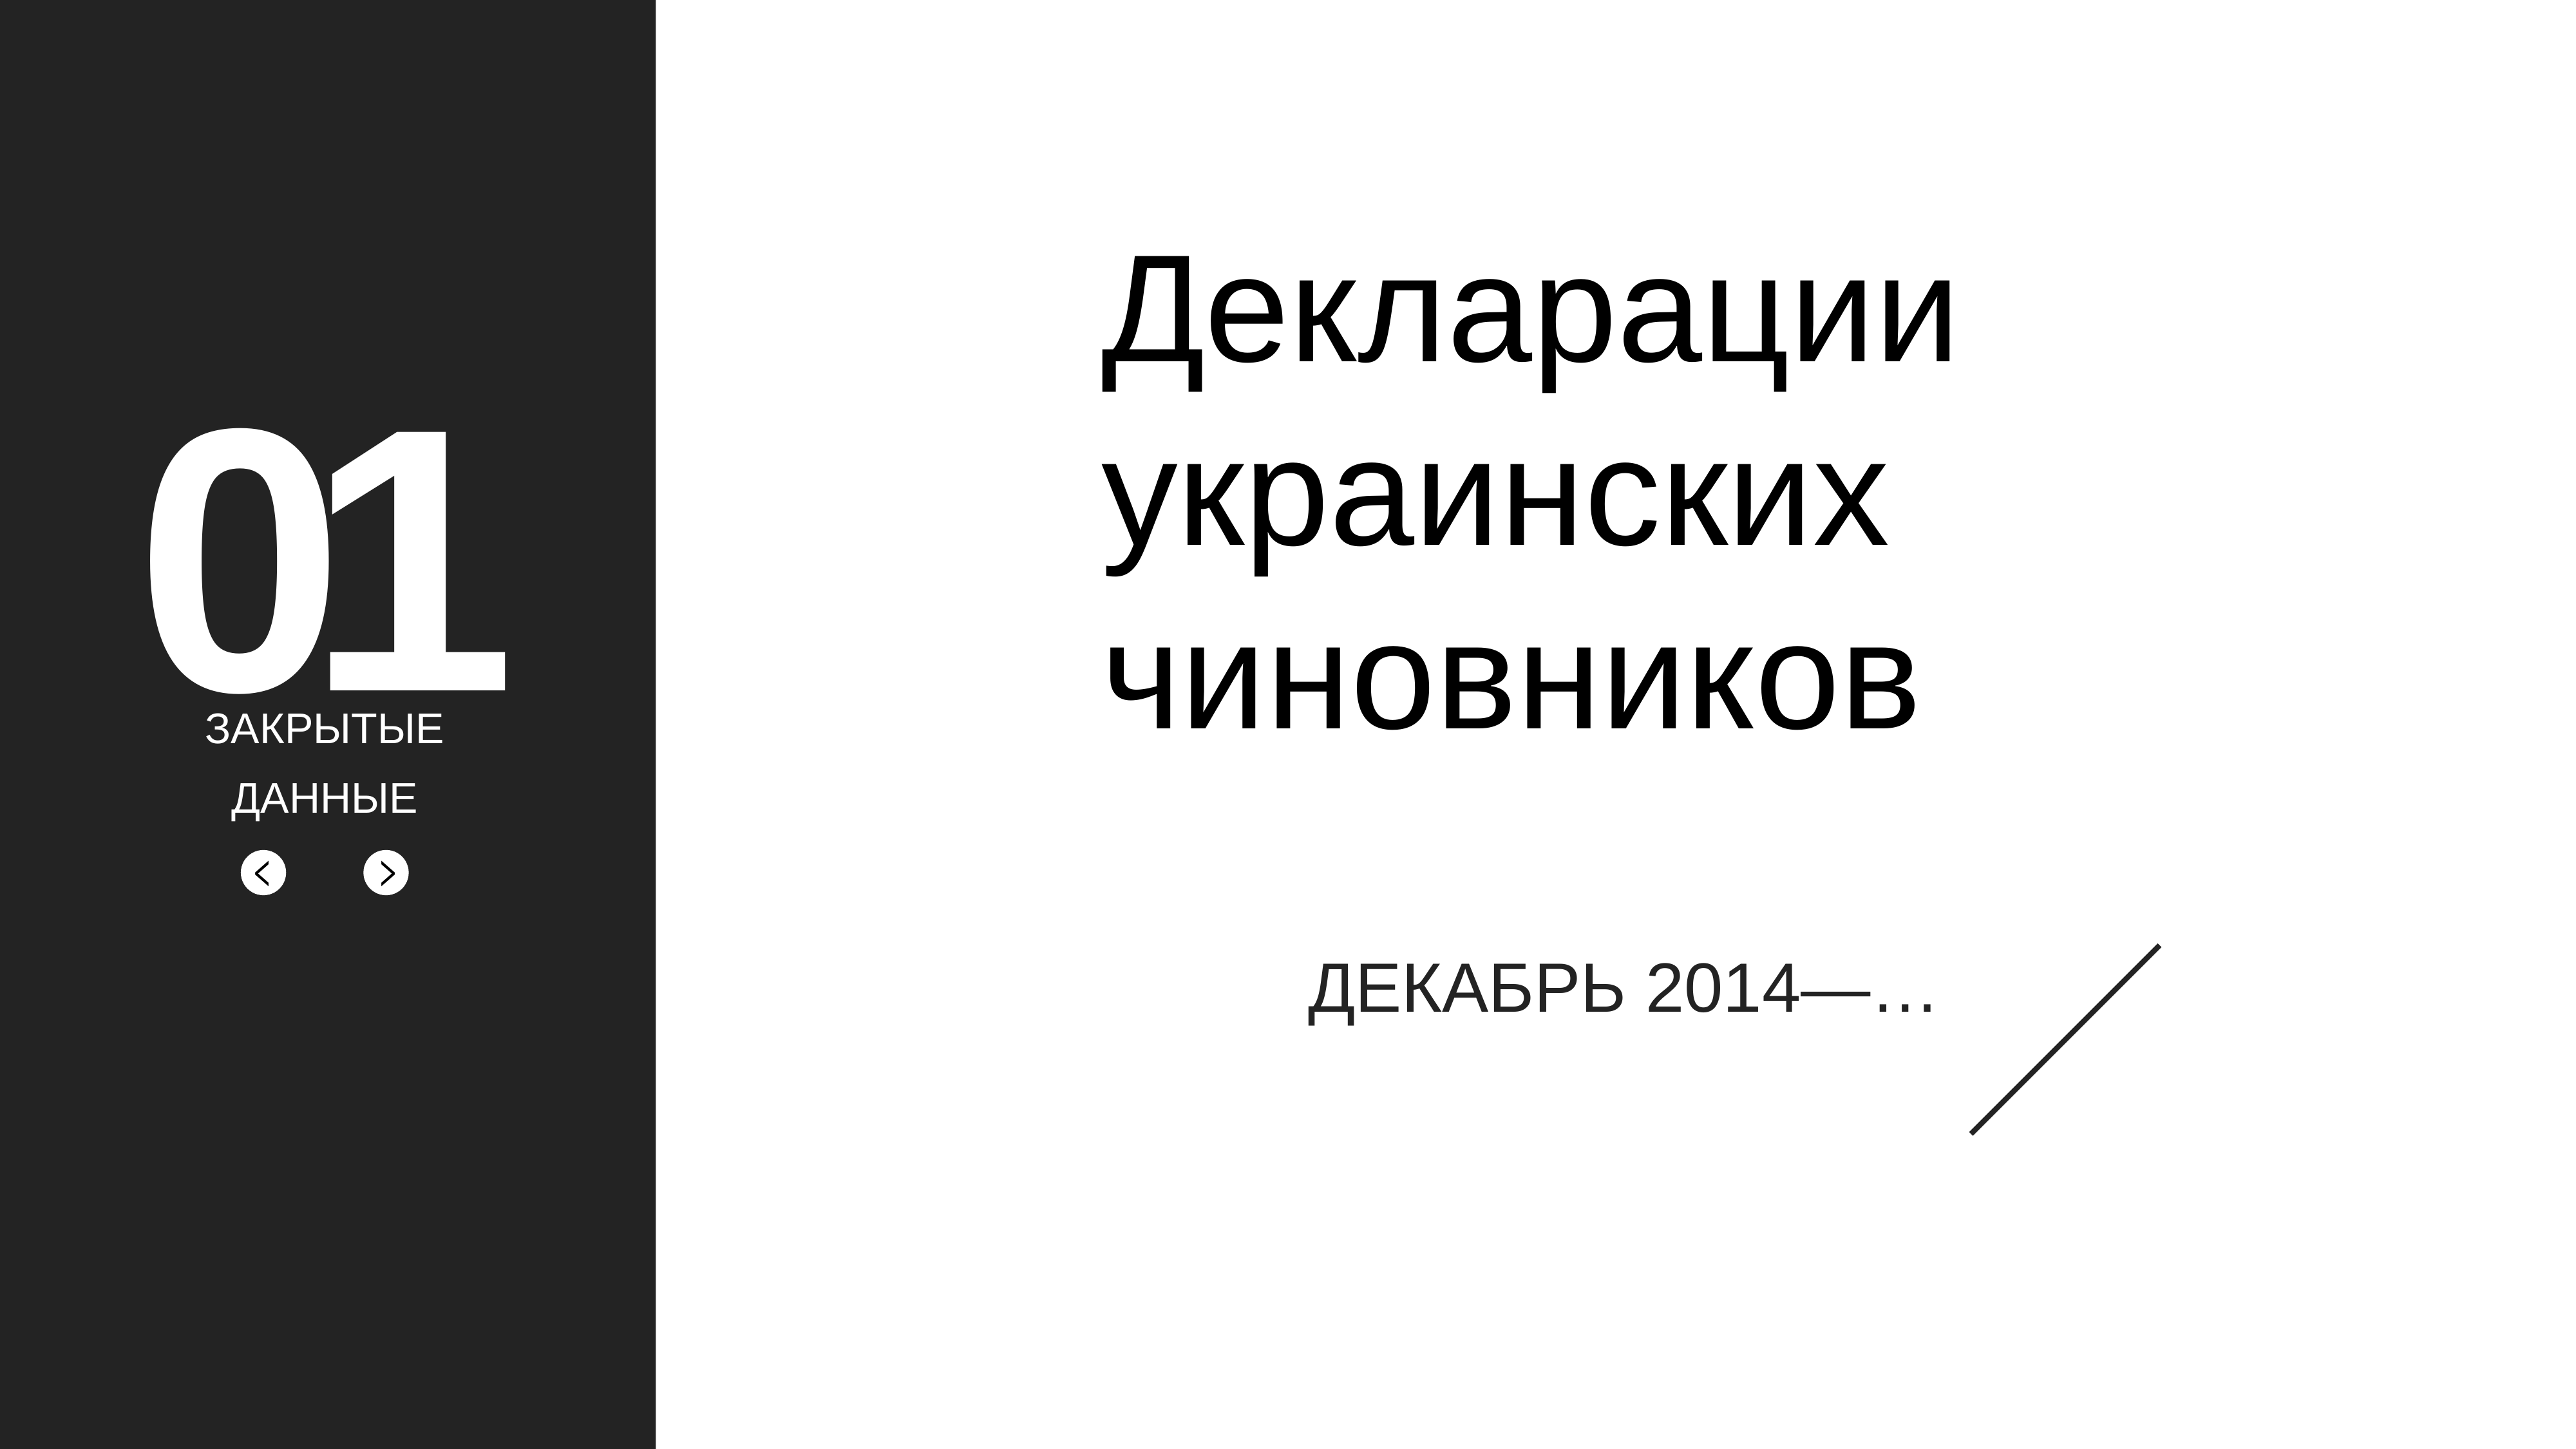

# Декларации
украинских
чиновников
01
Закрытые данные
2
декабрь 2014—…